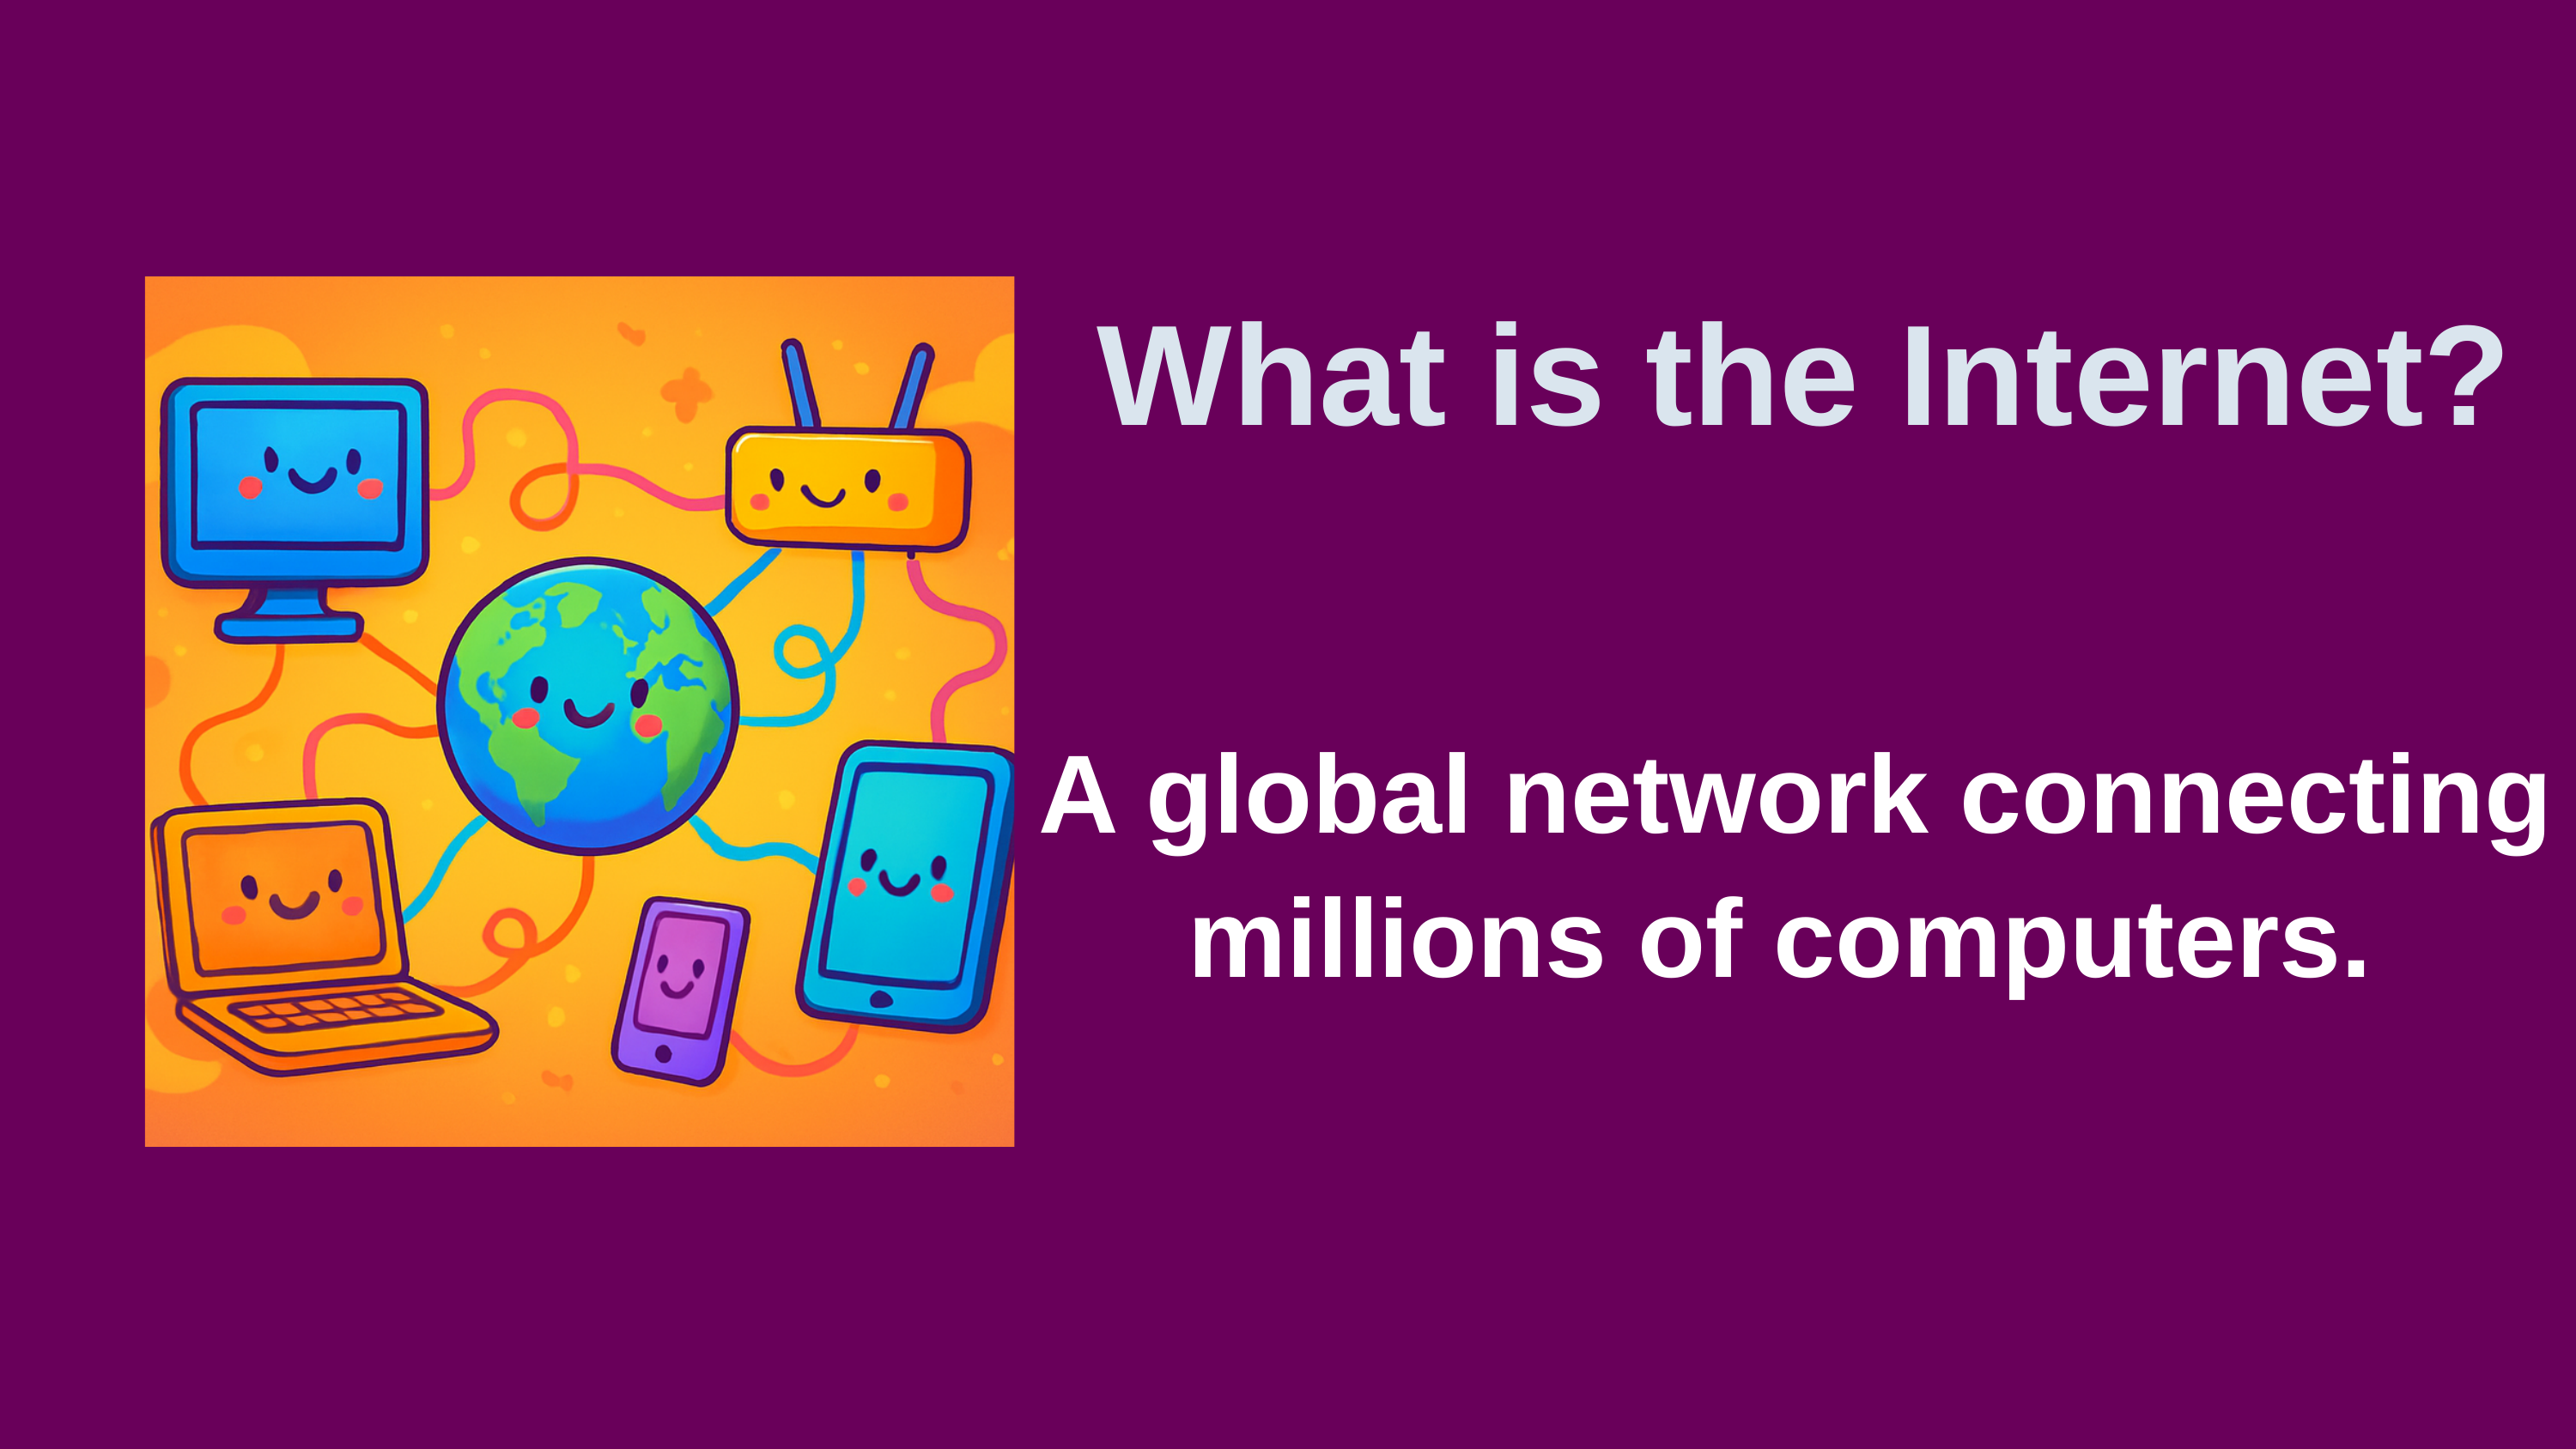

What is the Internet?

 A global network connecting millions of computers.